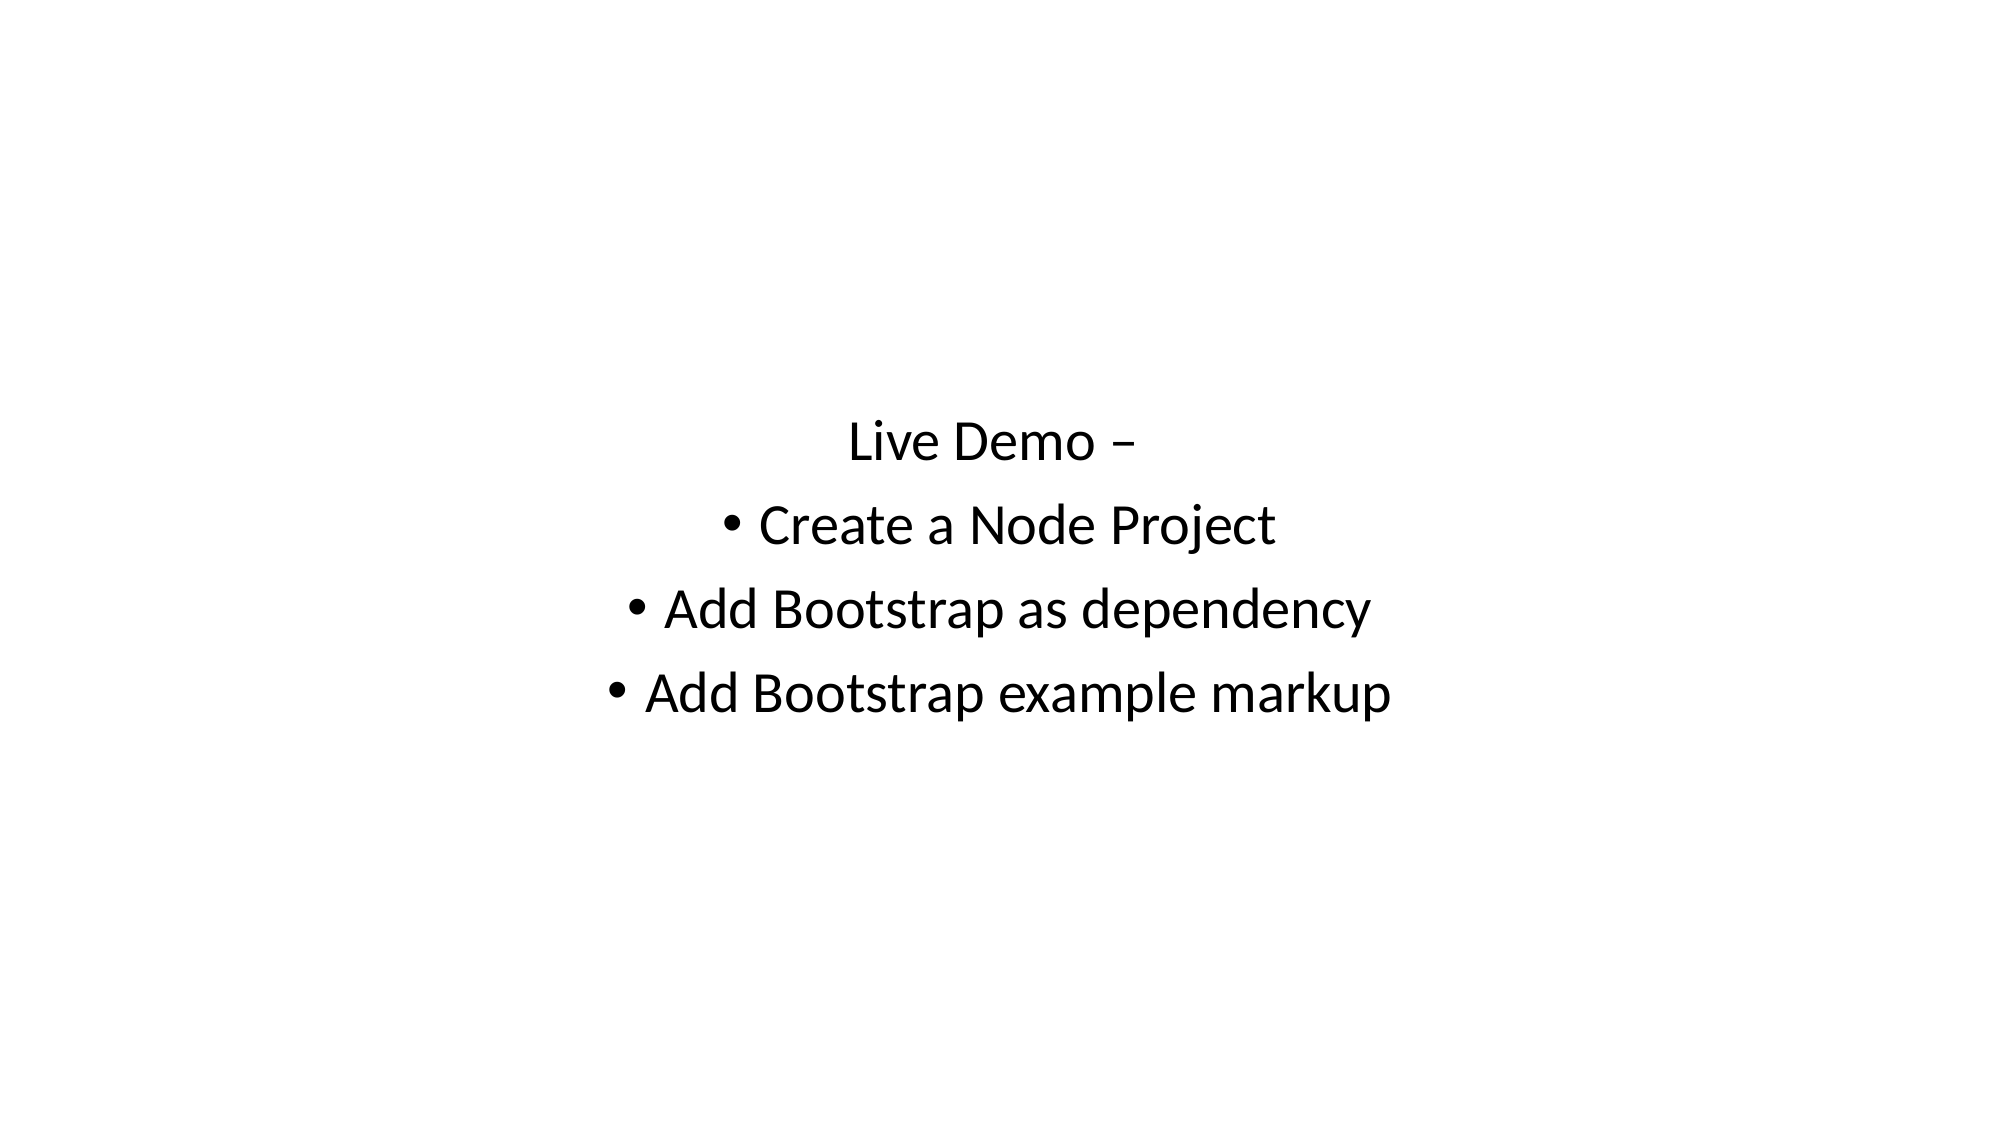

Live Demo –
Create a Node Project
Add Bootstrap as dependency
Add Bootstrap example markup